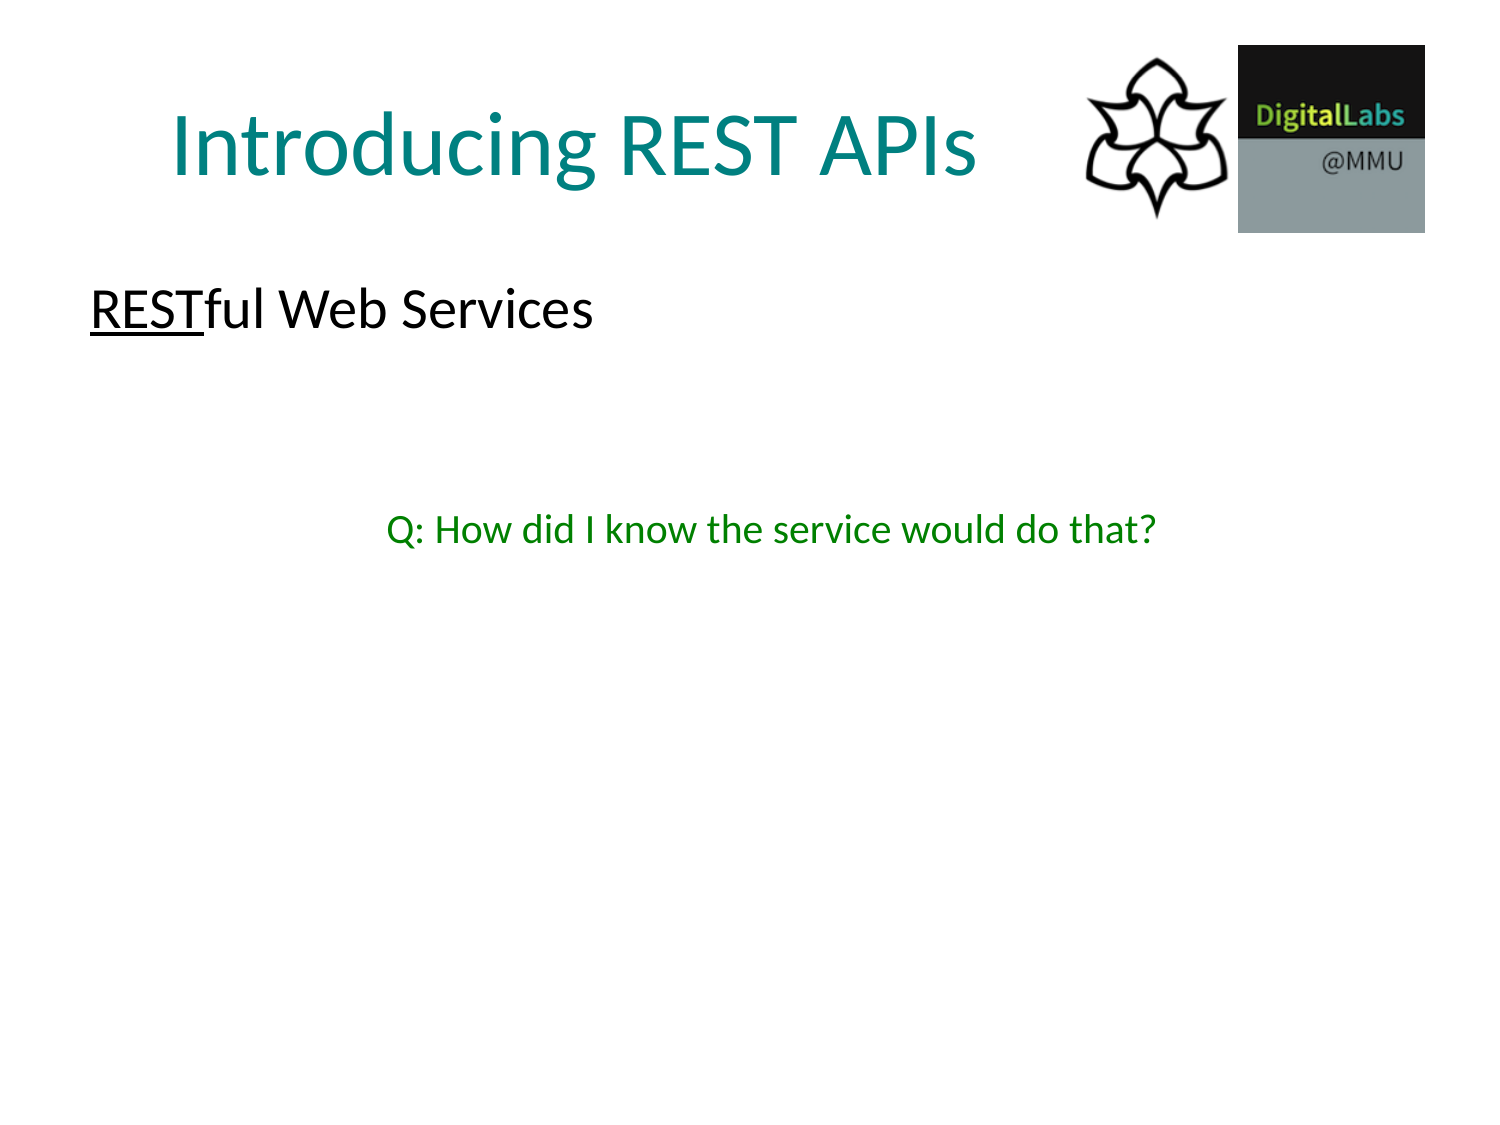

# Introducing REST APIs
RESTful Web Services
Q: How did I know the service would do that?